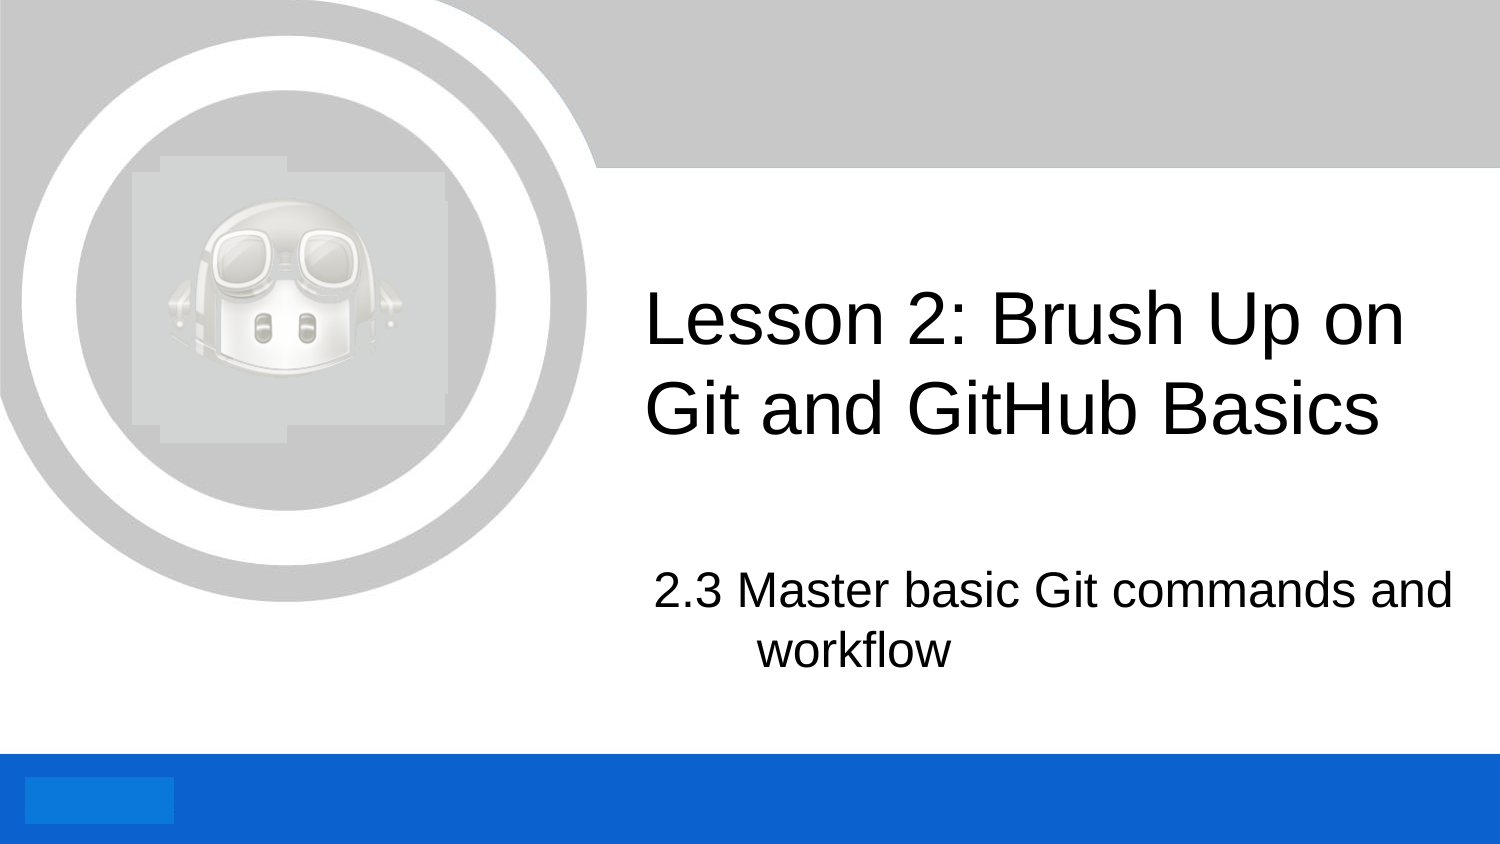

# Lesson 2: Brush Up on Git and GitHub Basics
2.3 Master basic Git commands and workflow